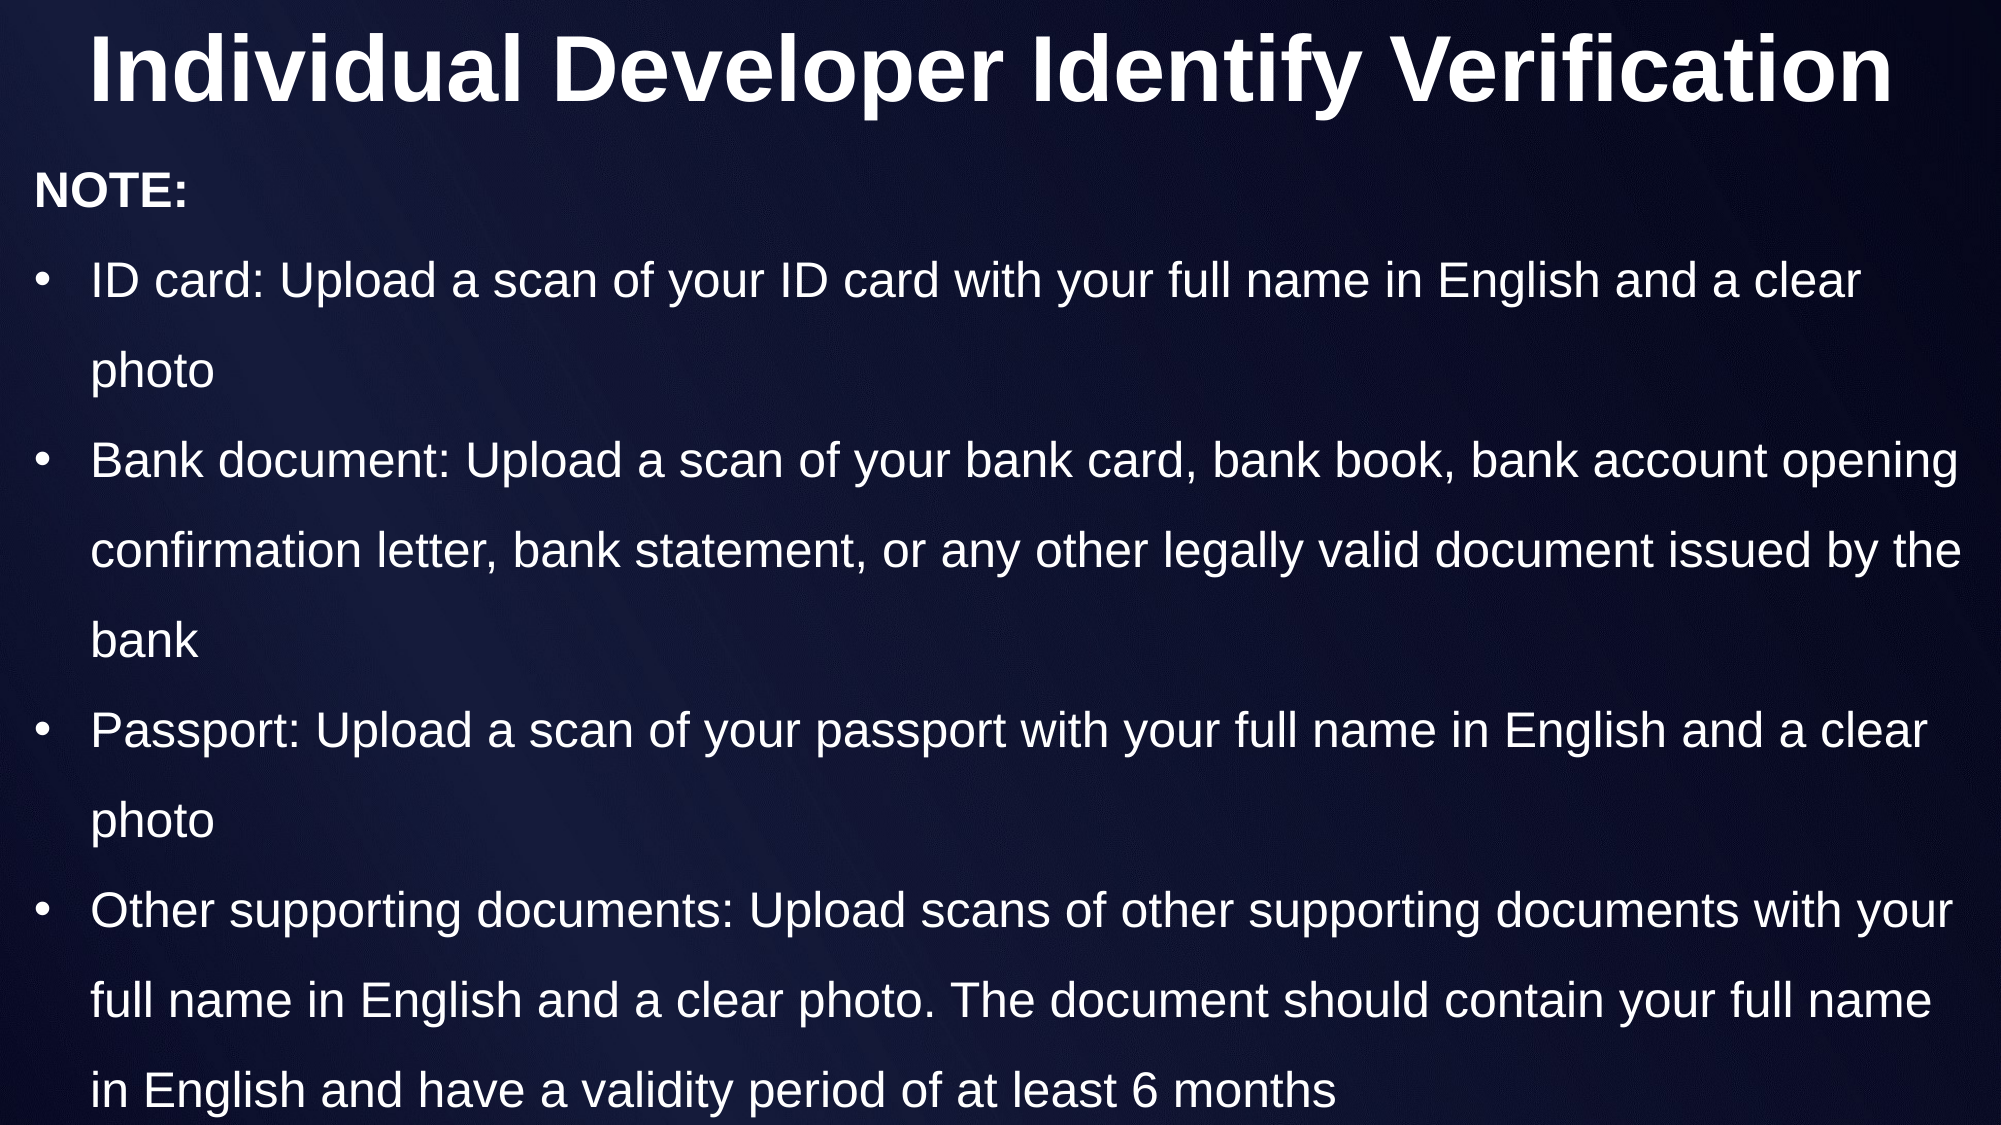

Individual Developer Identify Verification
NOTE:
ID card: Upload a scan of your ID card with your full name in English and a clear photo
Bank document: Upload a scan of your bank card, bank book, bank account opening confirmation letter, bank statement, or any other legally valid document issued by the bank
Passport: Upload a scan of your passport with your full name in English and a clear photo
Other supporting documents: Upload scans of other supporting documents with your full name in English and a clear photo. The document should contain your full name in English and have a validity period of at least 6 months